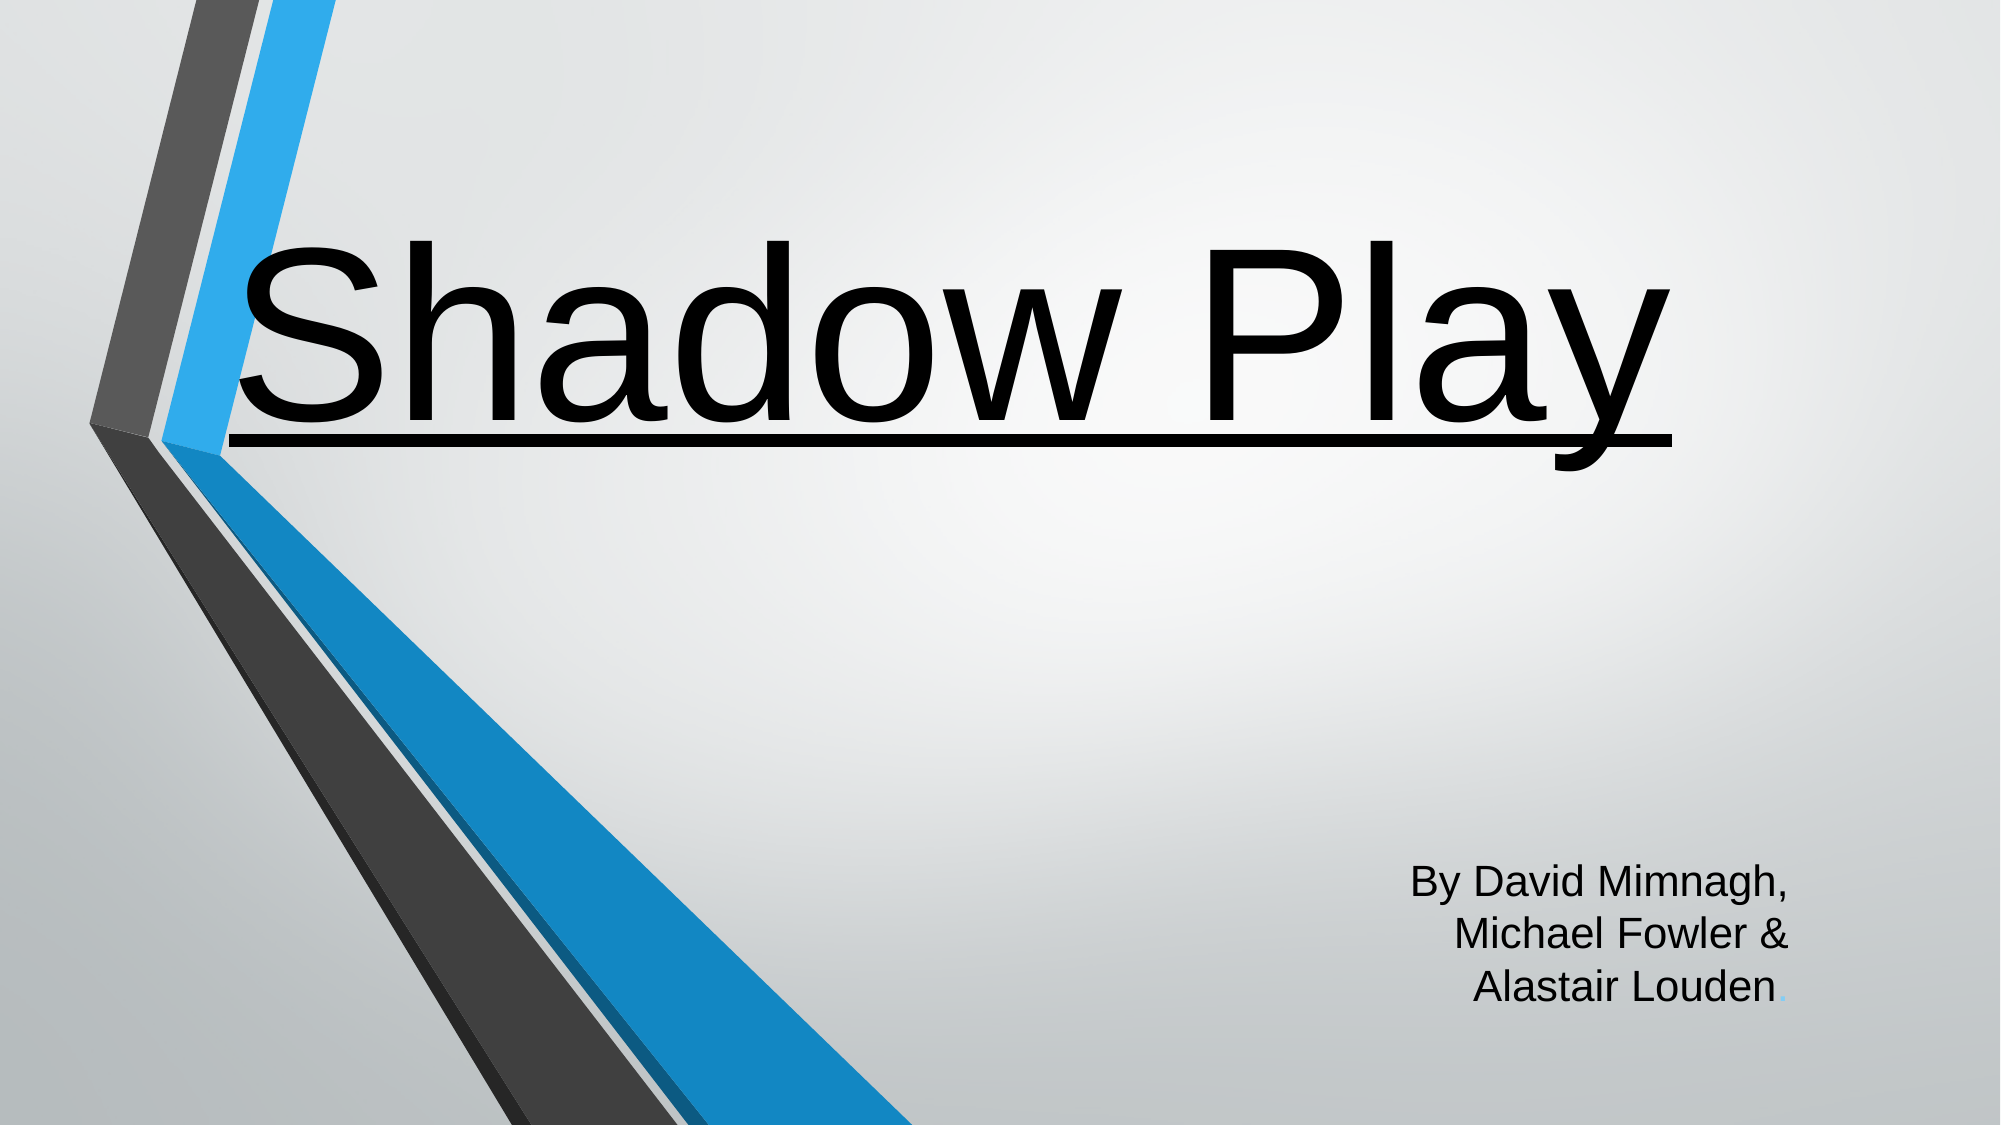

# Shadow Play

By David Mimnagh,
Michael Fowler &
Alastair Louden.